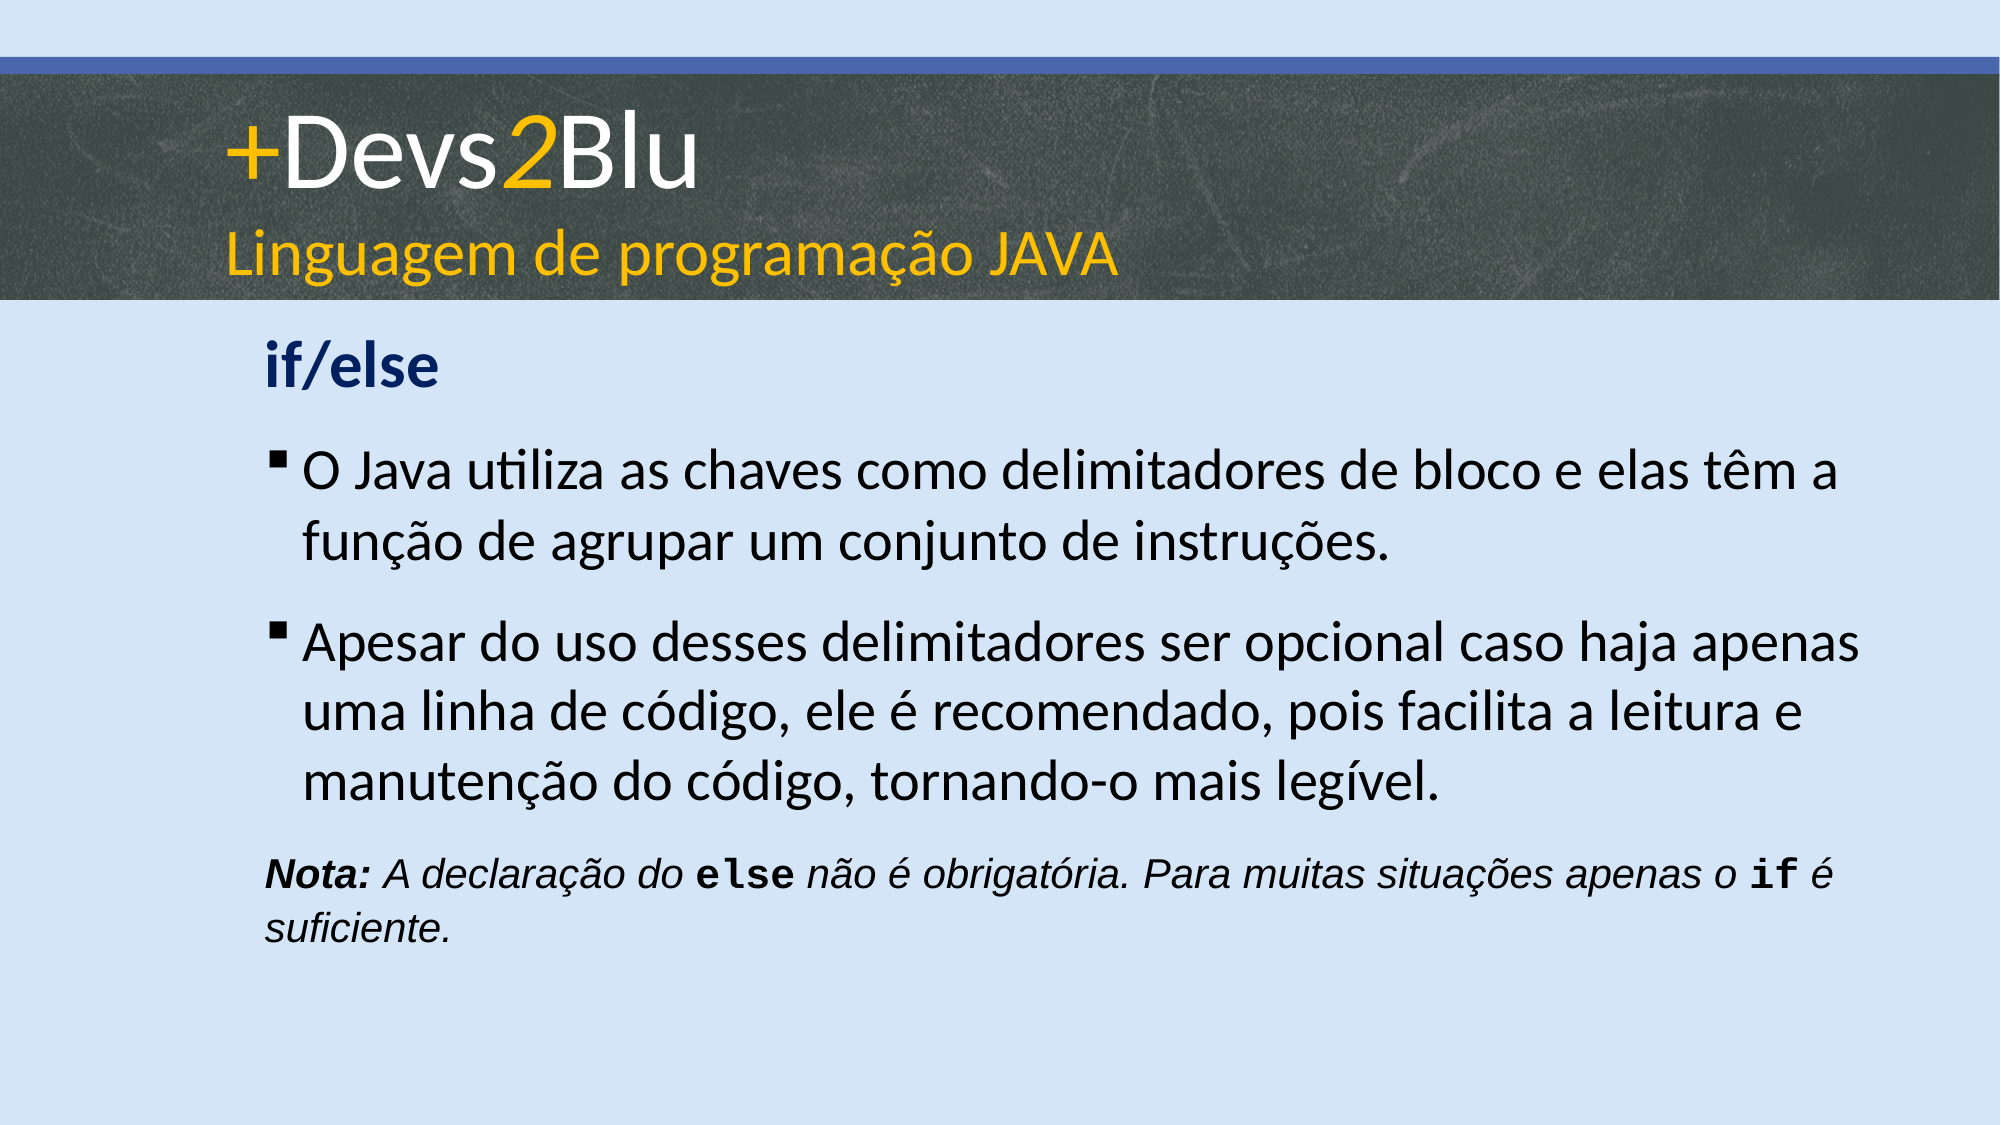

# +Devs2Blu Linguagem de programação JAVA
if/else
O Java utiliza as chaves como delimitadores de bloco e elas têm a função de agrupar um conjunto de instruções.
Apesar do uso desses delimitadores ser opcional caso haja apenas uma linha de código, ele é recomendado, pois facilita a leitura e manutenção do código, tornando-o mais legível.
Nota: A declaração do else não é obrigatória. Para muitas situações apenas o if é suficiente.